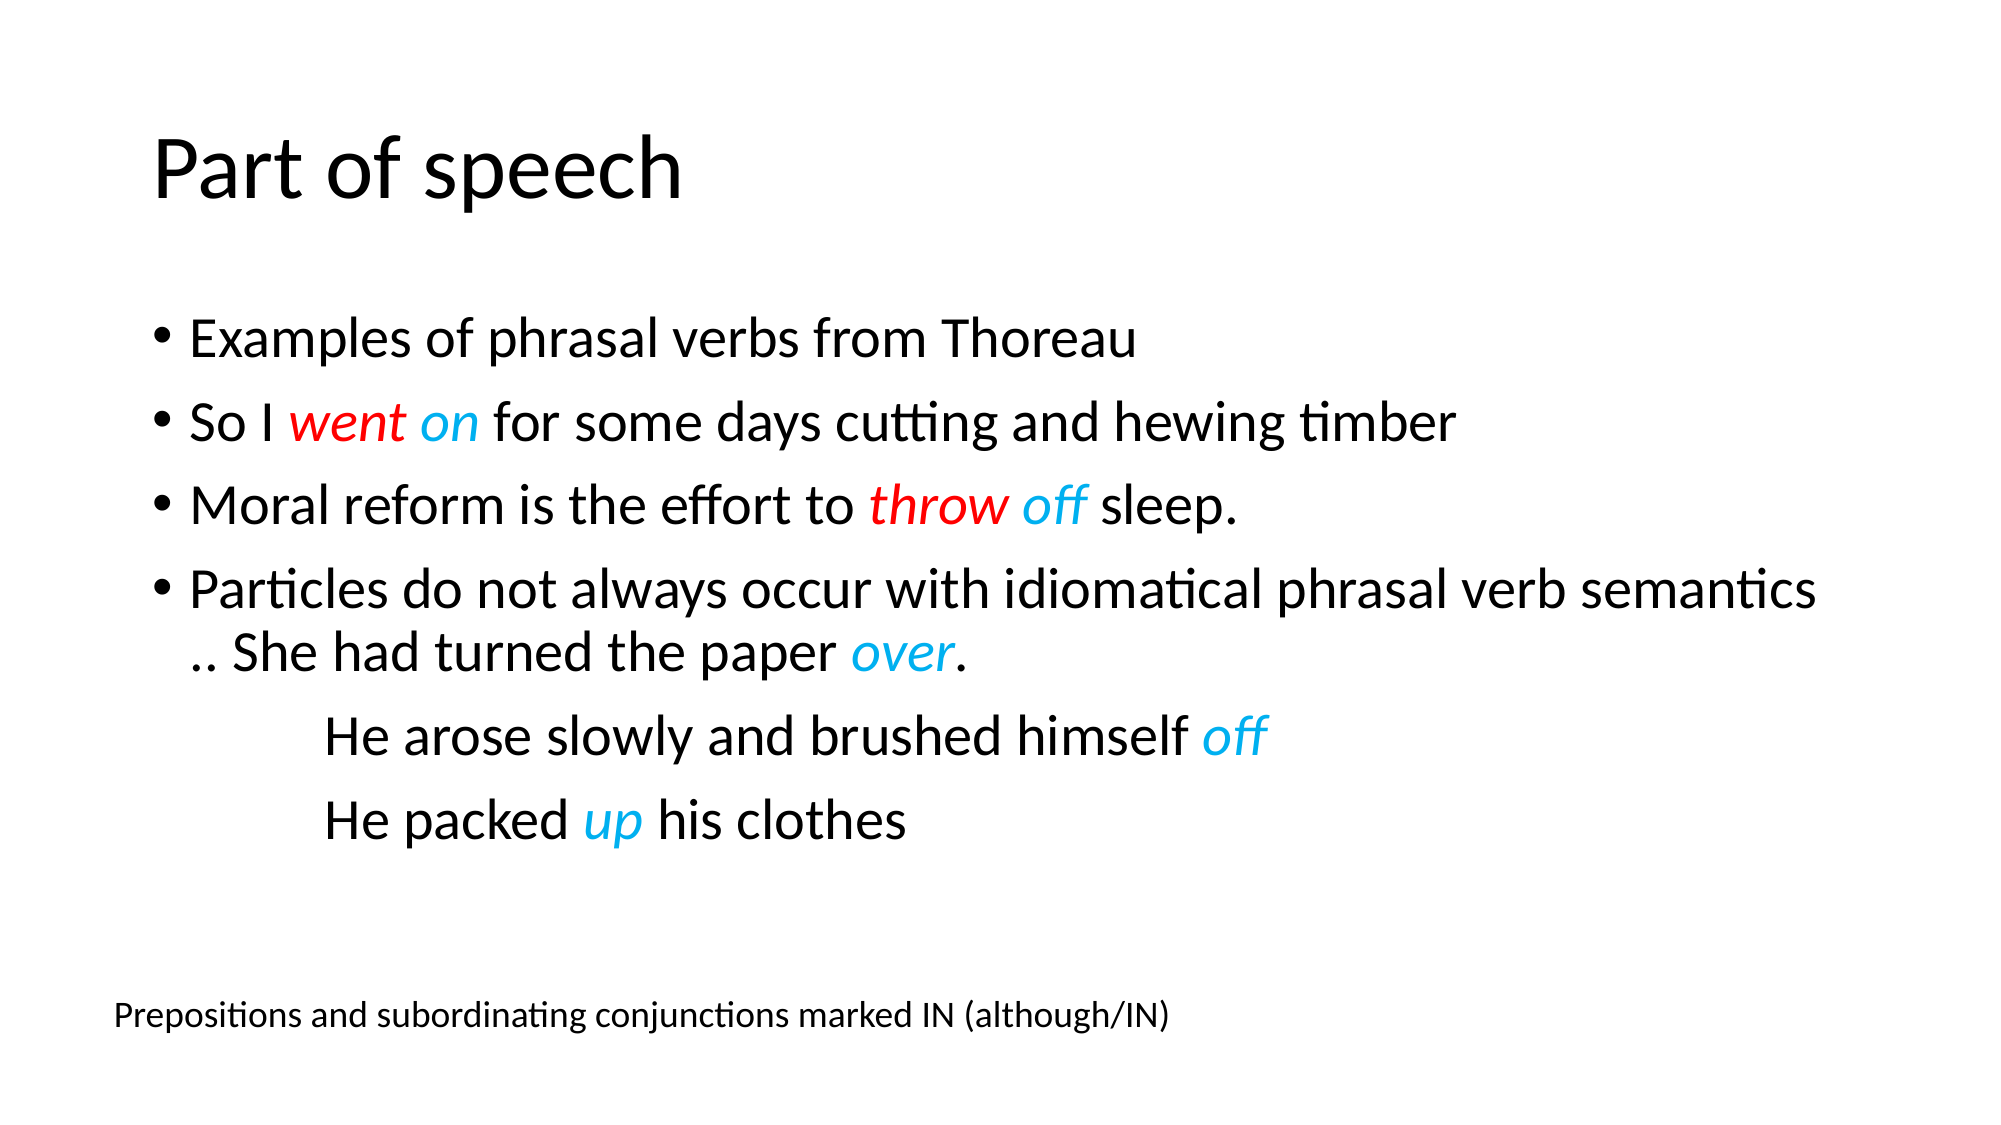

# Part of speech
Examples of phrasal verbs from Thoreau
So I went on for some days cutting and hewing timber
Moral reform is the effort to throw off sleep.
Particles do not always occur with idiomatical phrasal verb semantics	.. She had turned the paper over.
             He arose slowly and brushed himself off
             He packed up his clothes

Prepositions and subordinating conjunctions marked IN (although/IN)